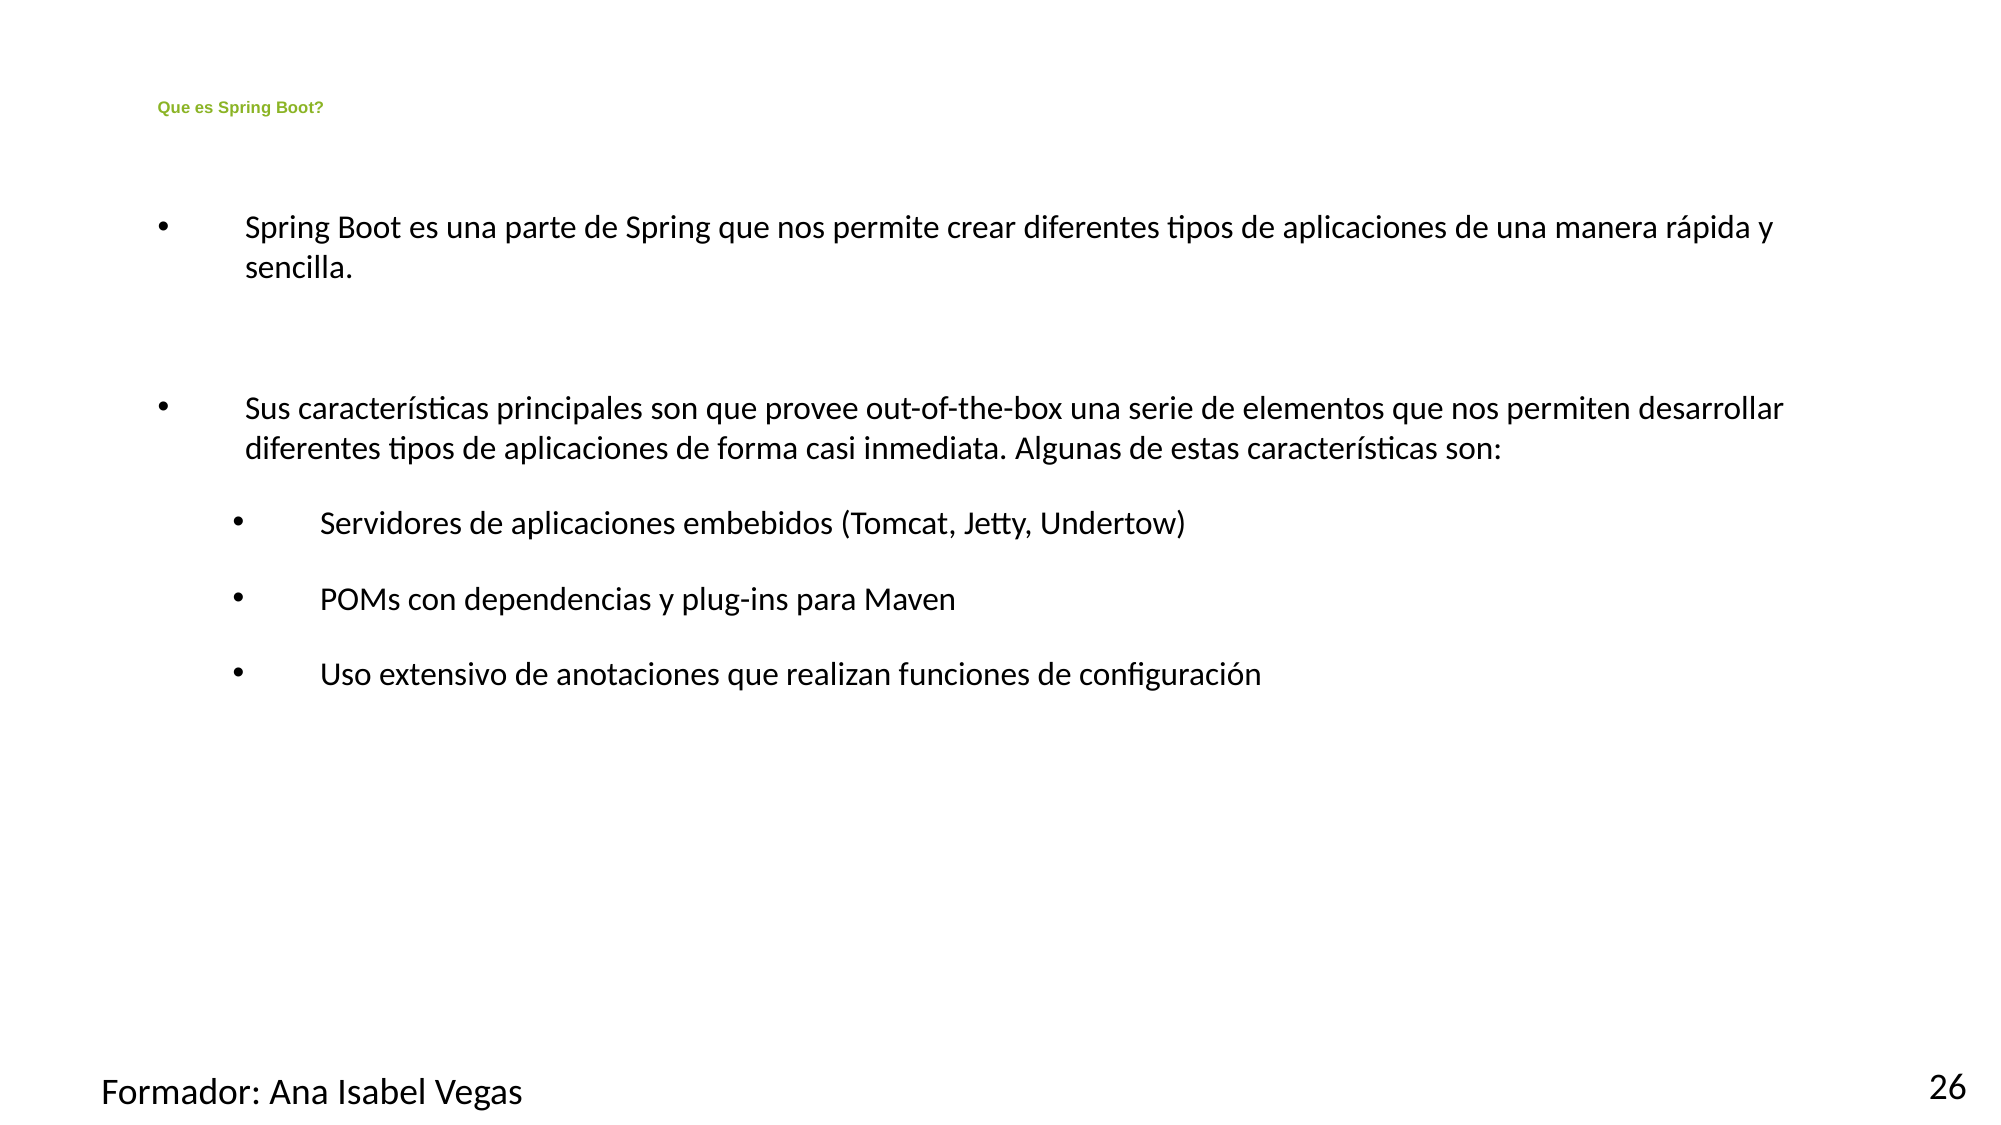

# Que es Spring Boot?

Spring Boot es una parte de Spring que nos permite crear diferentes tipos de aplicaciones de una manera rápida y sencilla.

Sus características principales son que provee out-of-the-box una serie de elementos que nos permiten desarrollar diferentes tipos de aplicaciones de forma casi inmediata. Algunas de estas características son:
Servidores de aplicaciones embebidos (Tomcat, Jetty, Undertow)
POMs con dependencias y plug-ins para Maven
Uso extensivo de anotaciones que realizan funciones de configuración

26
Formador: Ana Isabel Vegas